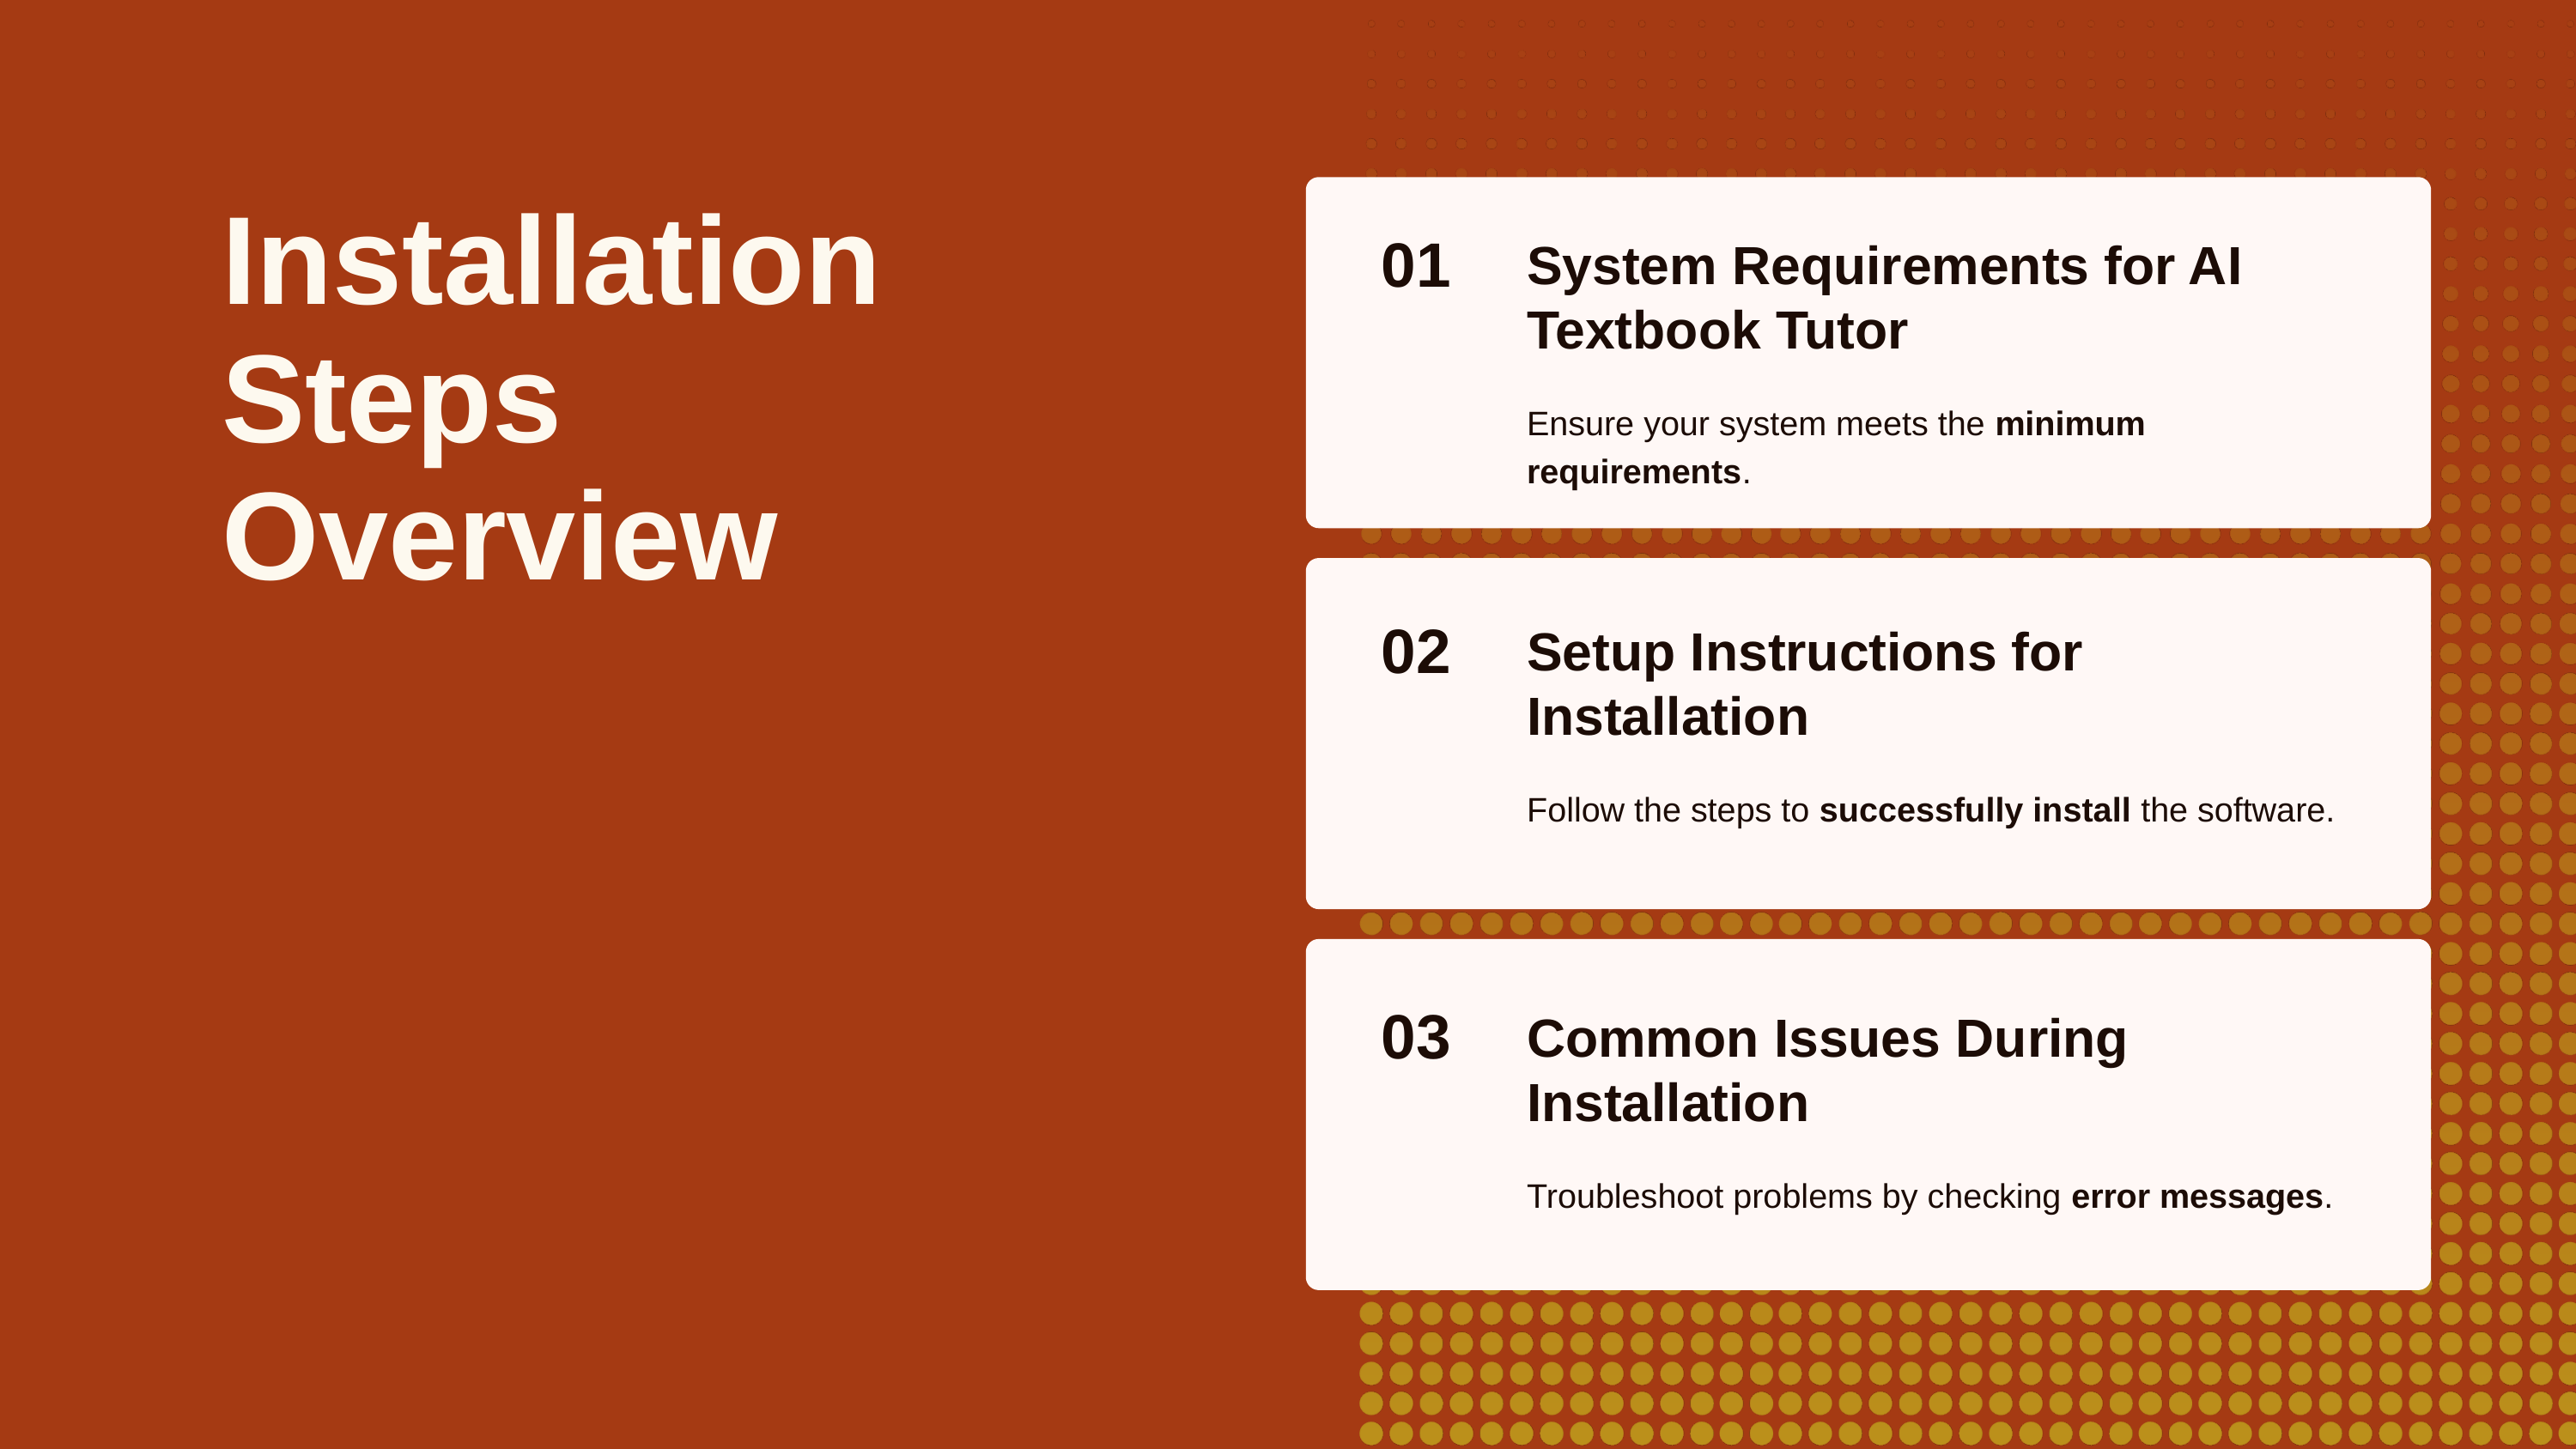

Installation Steps Overview
01
System Requirements for AI Textbook Tutor
Ensure your system meets the minimum requirements.

02
Setup Instructions for Installation
Follow the steps to successfully install the software.

03
Common Issues During Installation
Troubleshoot problems by checking error messages.